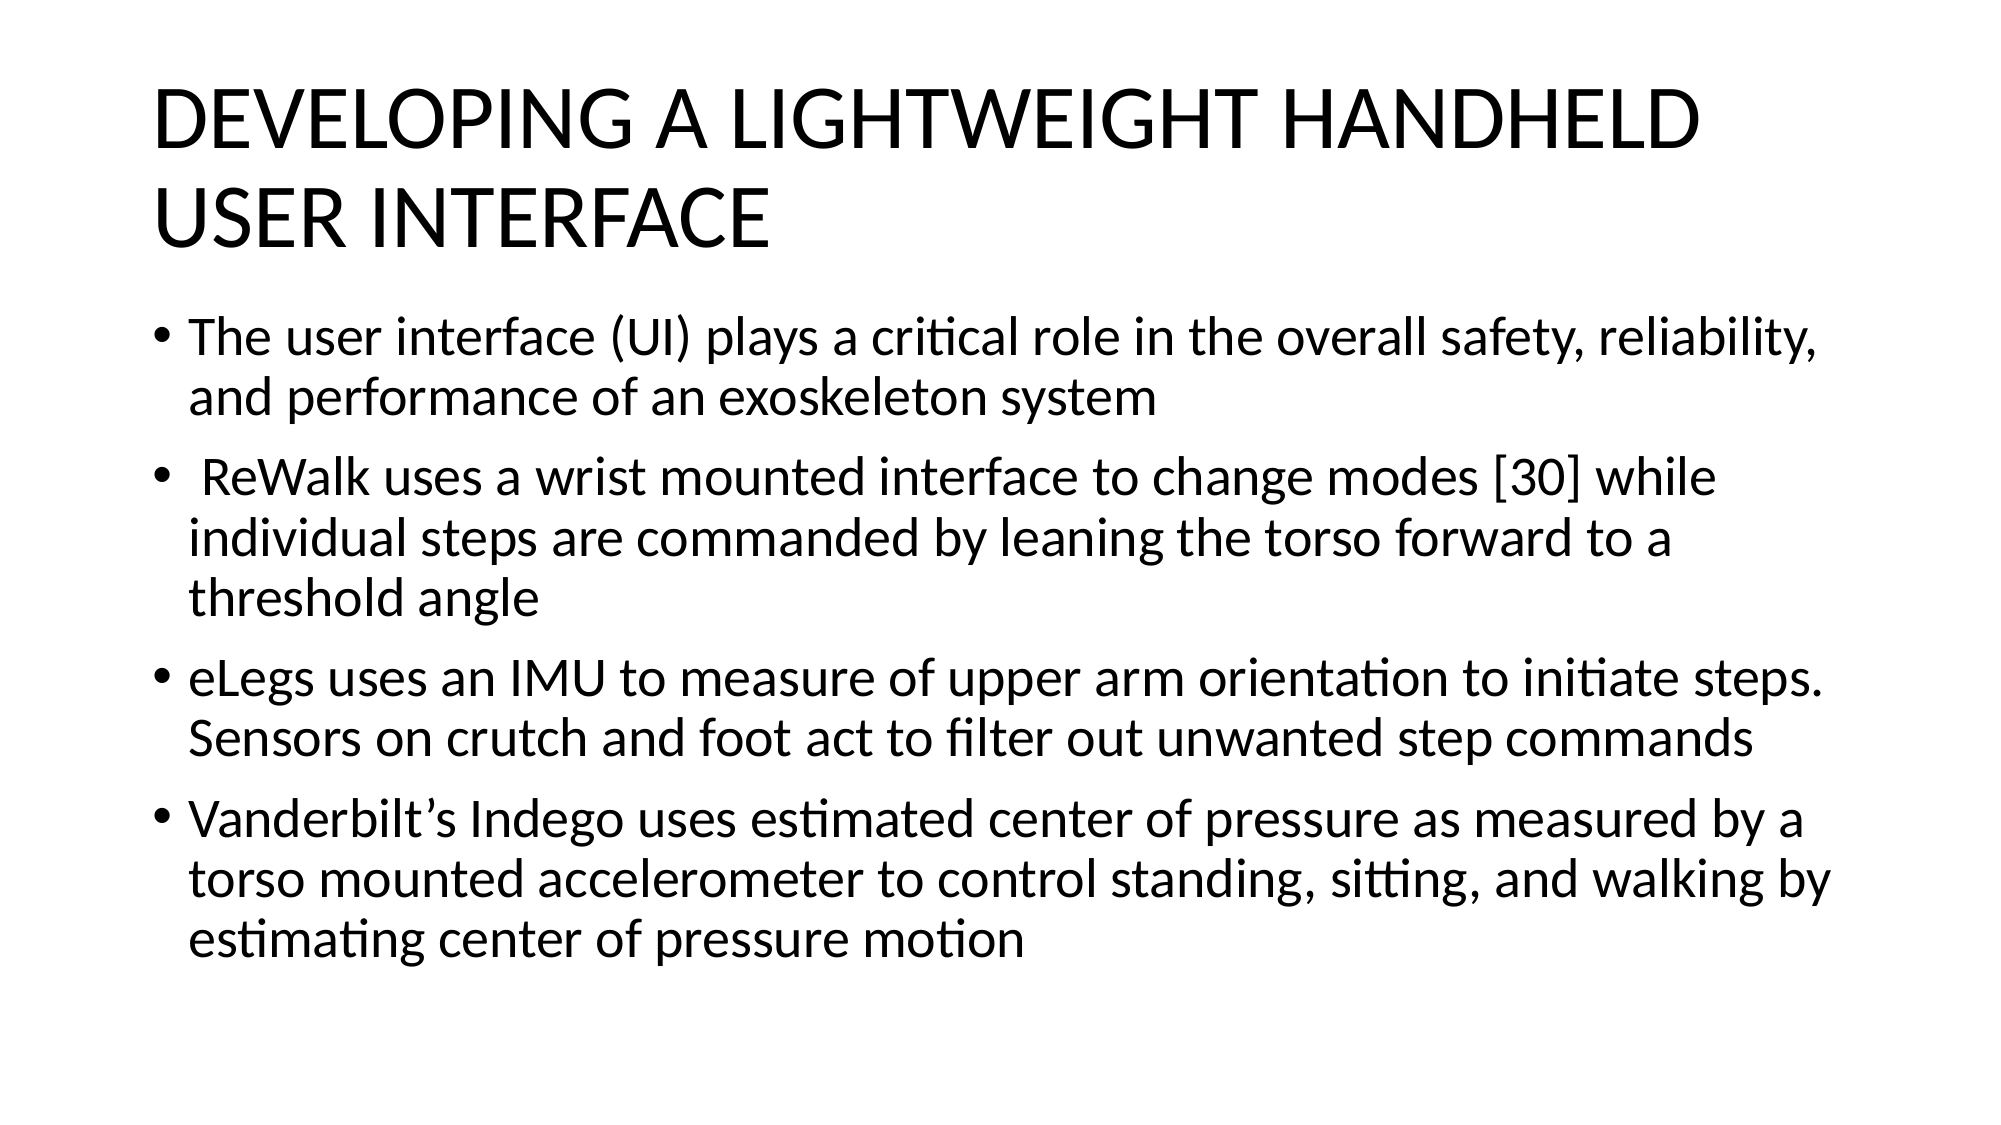

# DEVELOPING A LIGHTWEIGHT HANDHELD USER INTERFACE
The user interface (UI) plays a critical role in the overall safety, reliability, and performance of an exoskeleton system
 ReWalk uses a wrist mounted interface to change modes [30] while individual steps are commanded by leaning the torso forward to a threshold angle
eLegs uses an IMU to measure of upper arm orientation to initiate steps. Sensors on crutch and foot act to filter out unwanted step commands
Vanderbilt’s Indego uses estimated center of pressure as measured by a torso mounted accelerometer to control standing, sitting, and walking by estimating center of pressure motion